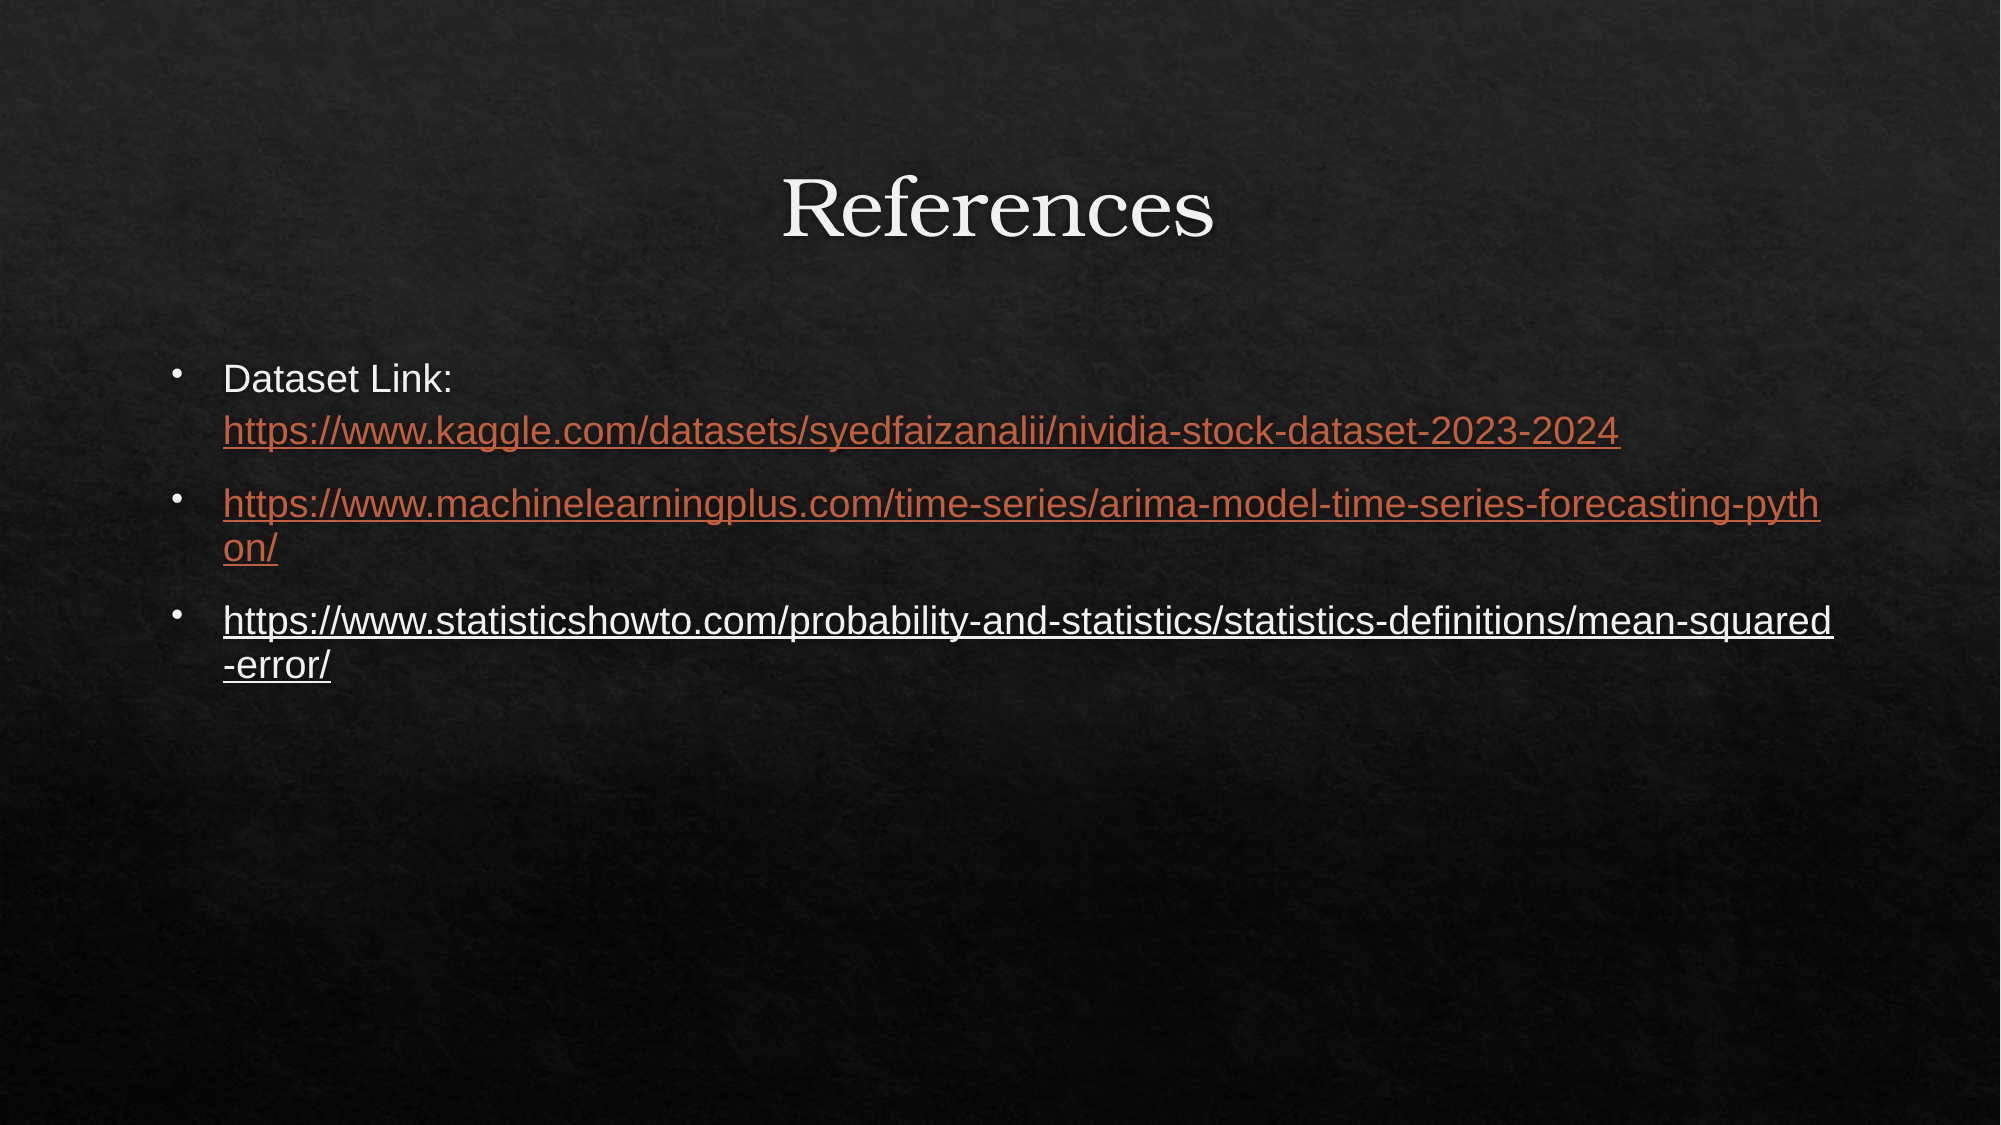

# References
Dataset Link: https://www.kaggle.com/datasets/syedfaizanalii/nividia-stock-dataset-2023-2024
https://www.machinelearningplus.com/time-series/arima-model-time-series-forecasting-python/
https://www.statisticshowto.com/probability-and-statistics/statistics-definitions/mean-squared-error/